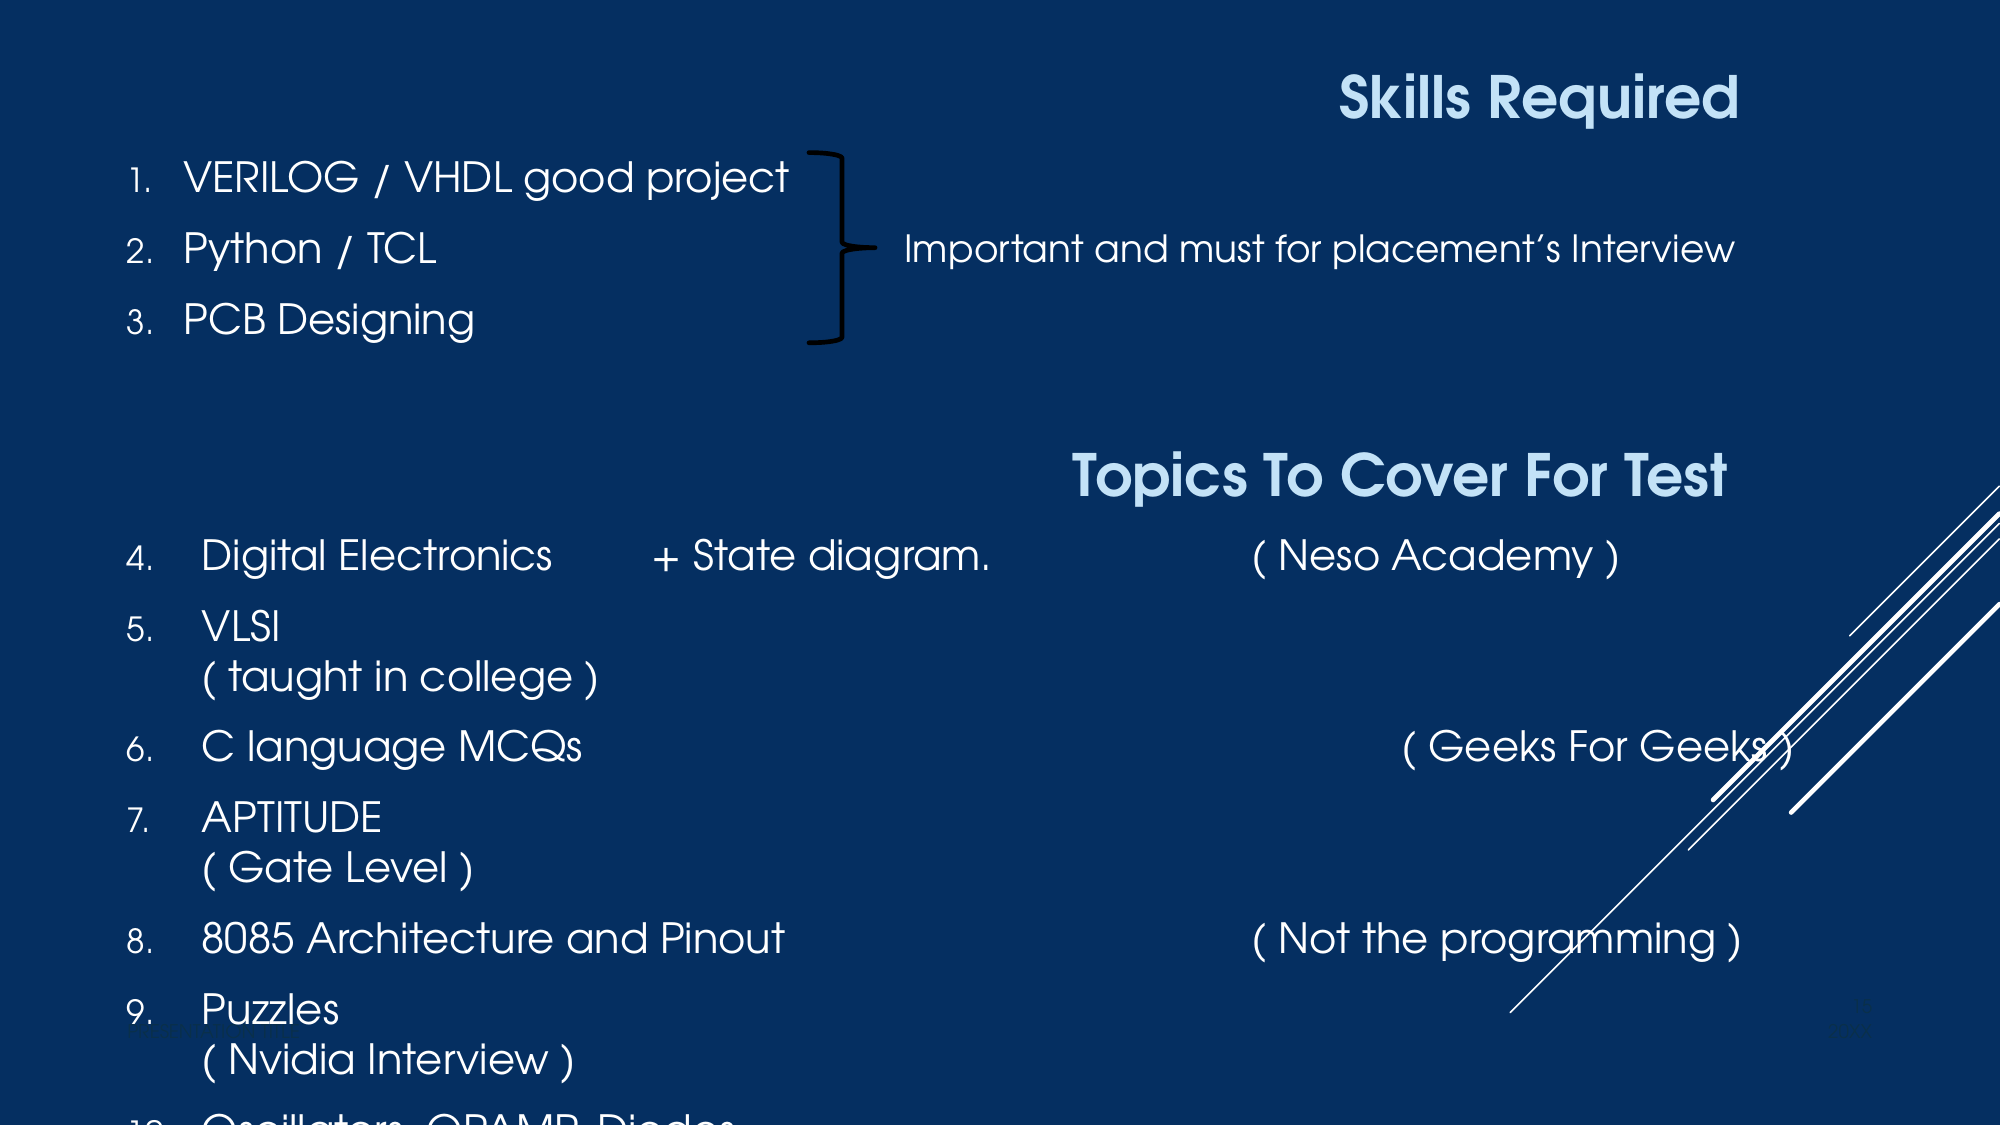

Skills Required
VERILOG / VHDL good project
Python / TCL
PCB Designing

					                 Topics To Cover For Test
Digital Electronics 	+ State diagram.		( Neso Academy )
VLSI 										( taught in college )
C language MCQs 						( Geeks For Geeks )
APTITUDE 									( Gate Level )
8085 Architecture and Pinout 				( Not the programming )
Puzzles										( Nvidia Interview )
Oscillators, OPAMP, Diodes
Why not analog stuff ?

Important and must for placement’s Interview
15
PRESENTATION TITLE
20XX